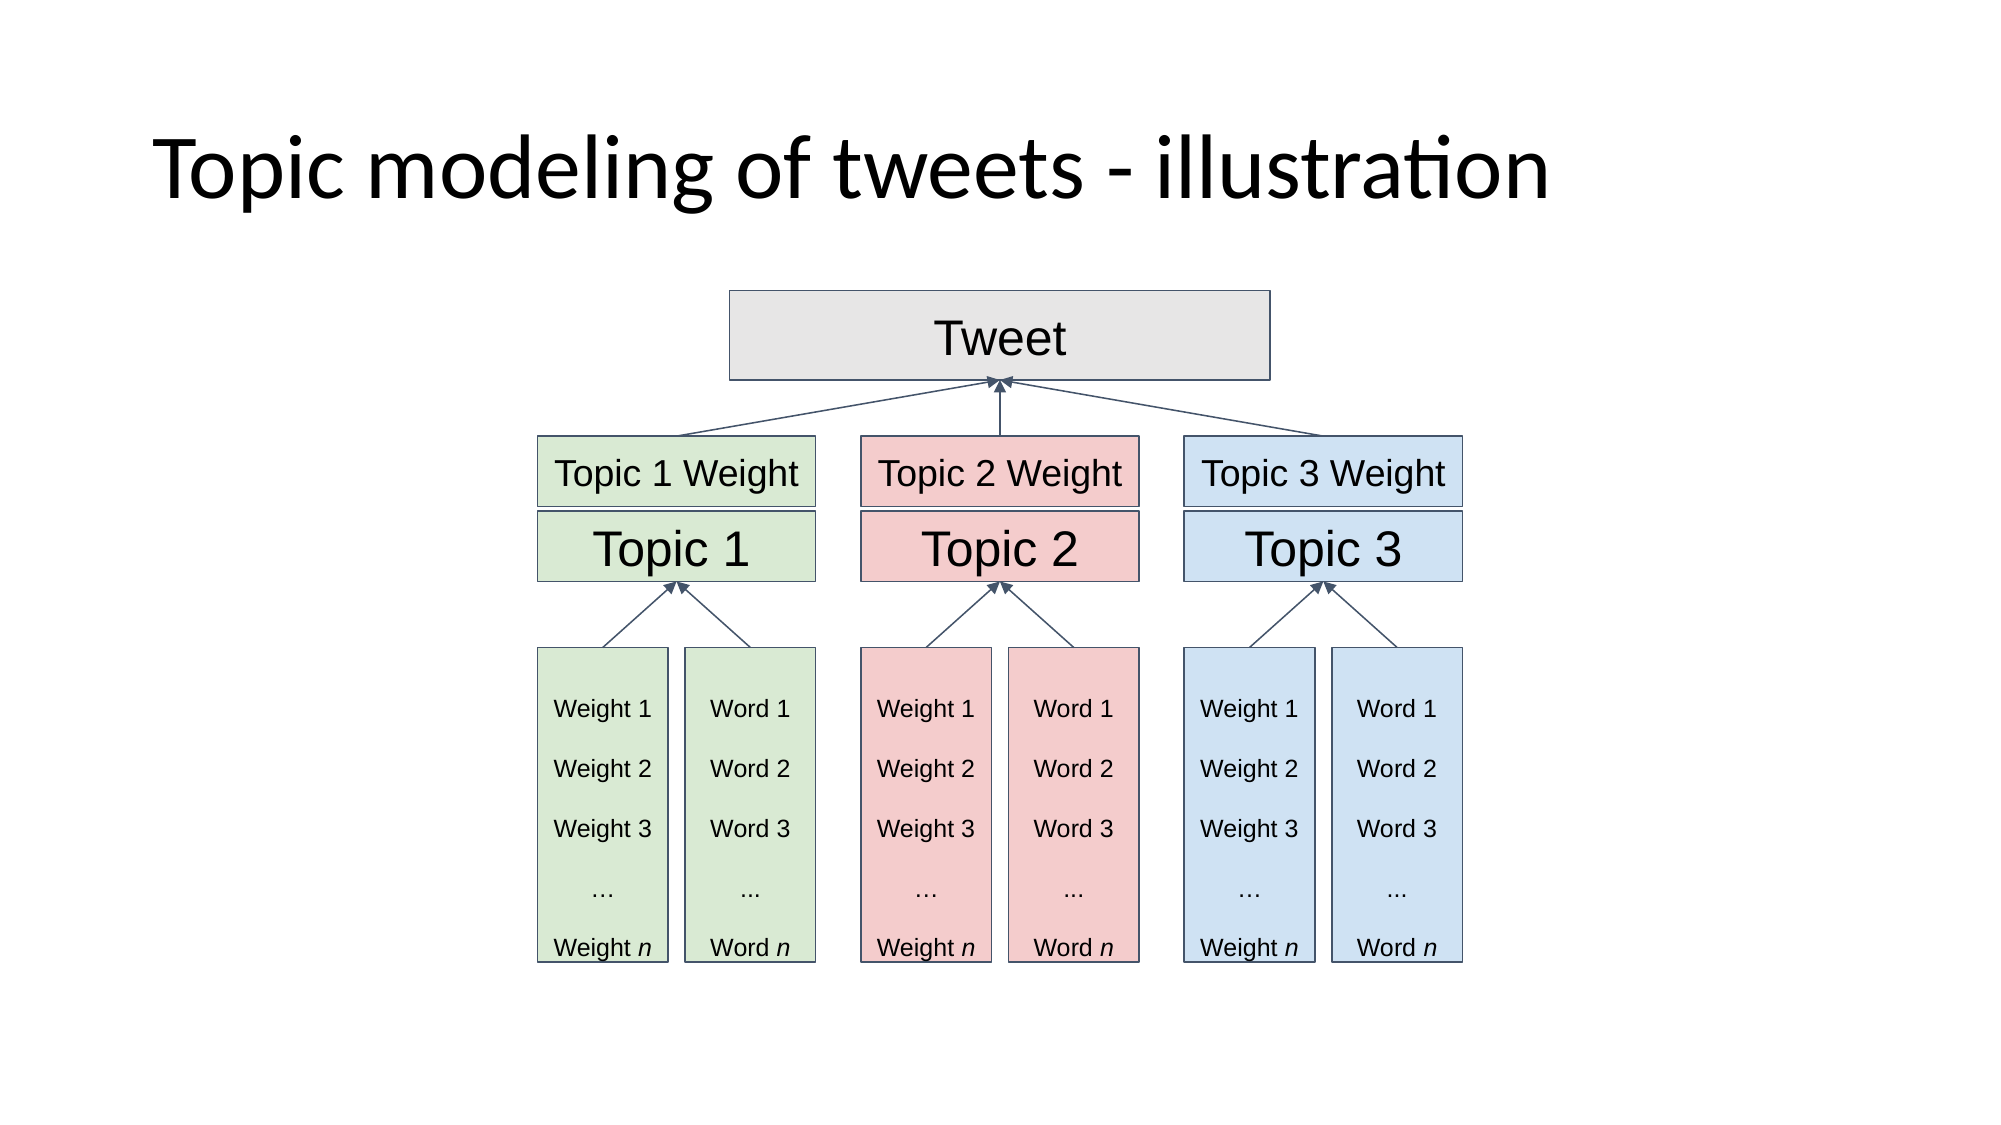

# Topic modeling of tweets - illustration
Tweet
Topic 1 Weight
Topic 2 Weight
Topic 3 Weight
Topic 1
Topic 2
Topic 3
Weight 1
Weight 2
Weight 3
…
Weight n
Word 1
Word 2
Word 3
...
Word n
Weight 1
Weight 2
Weight 3
…
Weight n
Word 1
Word 2
Word 3
...
Word n
Weight 1
Weight 2
Weight 3
…
Weight n
Word 1
Word 2
Word 3
...
Word n